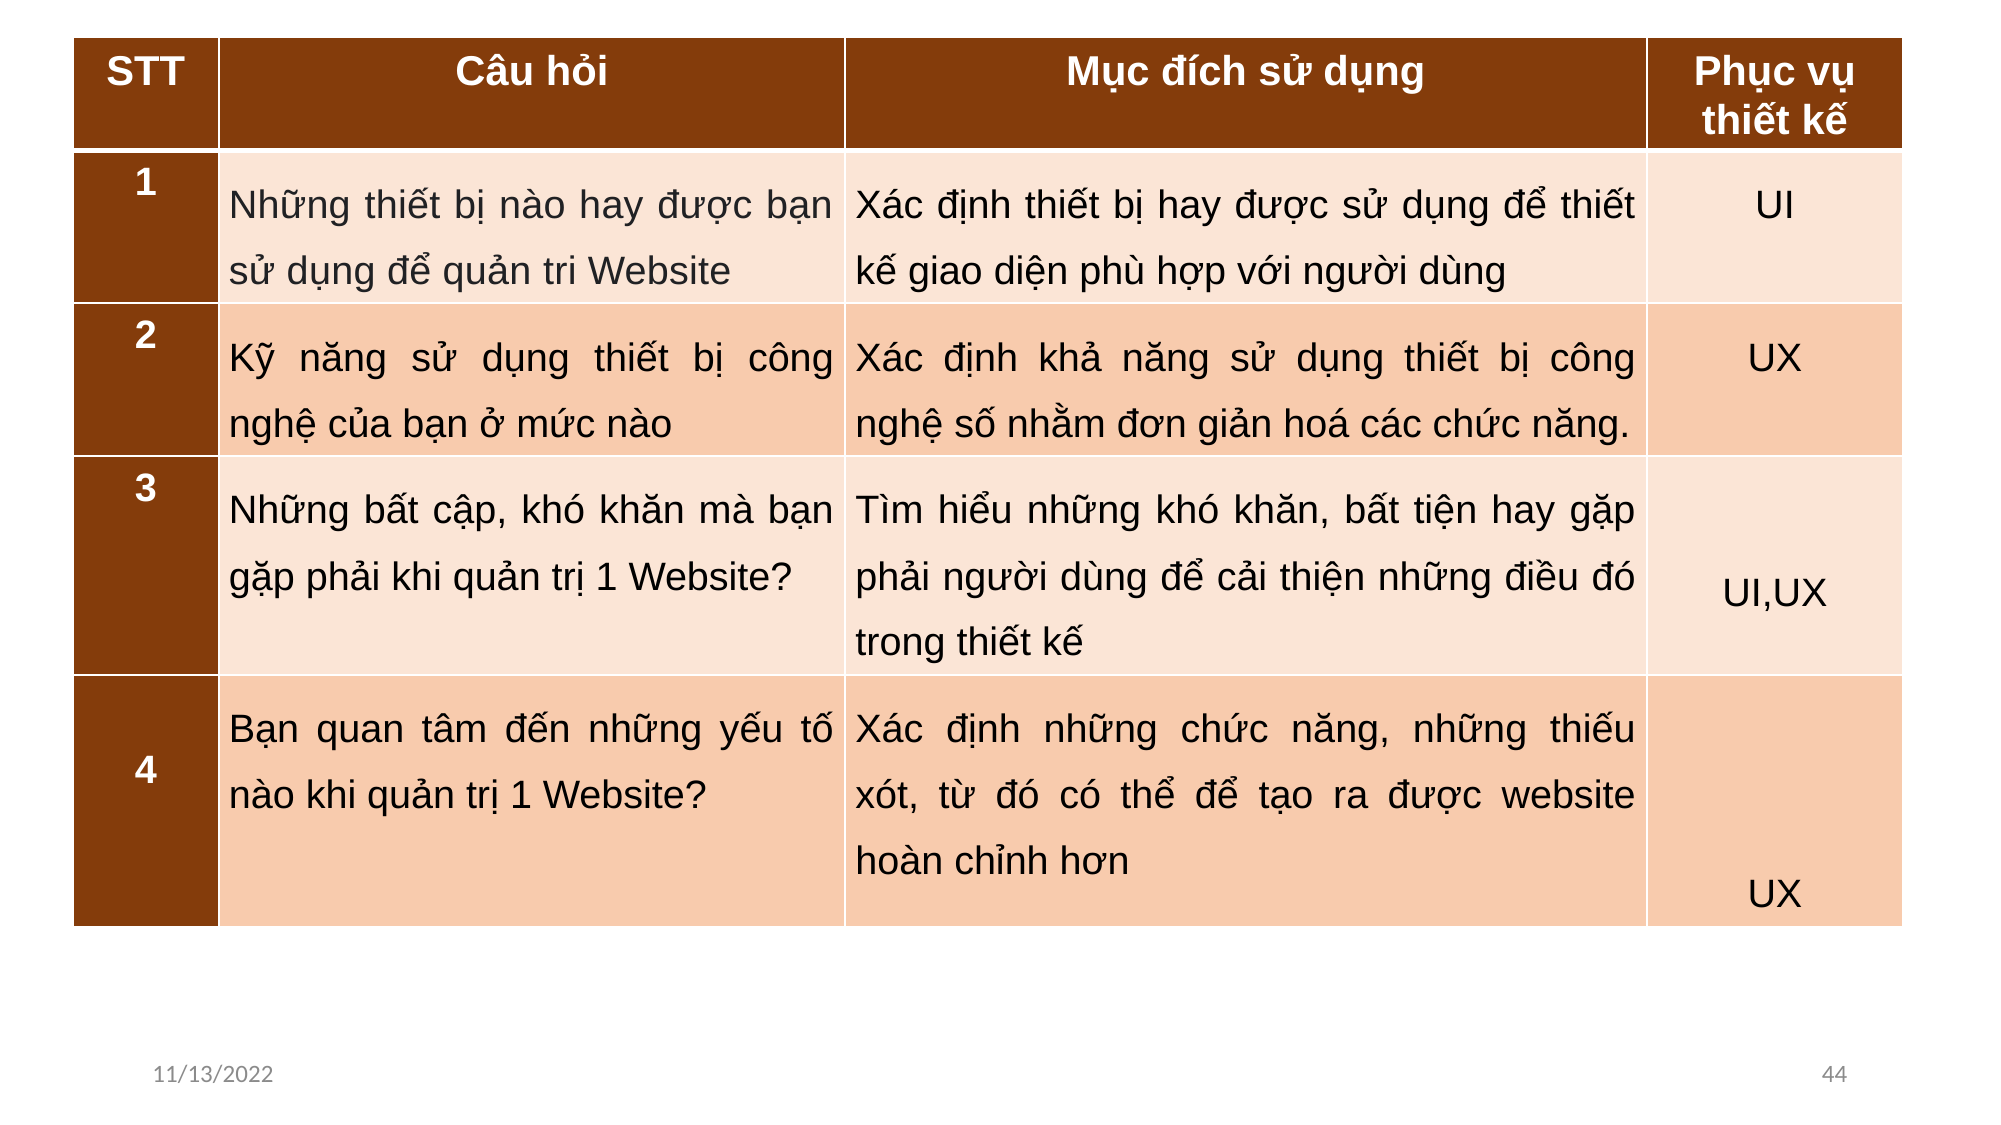

| STT | Câu hỏi | Mục đích sử dụng | Phục vụ thiết kế |
| --- | --- | --- | --- |
| 1 | Những thiết bị nào hay được bạn sử dụng để quản tri Website | Xác định thiết bị hay được sử dụng để thiết kế giao diện phù hợp với người dùng | UI |
| 2 | Kỹ năng sử dụng thiết bị công nghệ của bạn ở mức nào | Xác định khả năng sử dụng thiết bị công nghệ số nhằm đơn giản hoá các chức năng. | UX |
| 3 | Những bất cập, khó khăn mà bạn gặp phải khi quản trị 1 Website? | Tìm hiểu những khó khăn, bất tiện hay gặp phải người dùng để cải thiện những điều đó trong thiết kế | UI,UX |
| 4 | Bạn quan tâm đến những yếu tố nào khi quản trị 1 Website? | Xác định những chức năng, những thiếu xót, từ đó có thể để tạo ra được website hoàn chỉnh hơn | UX |
11/13/2022
44